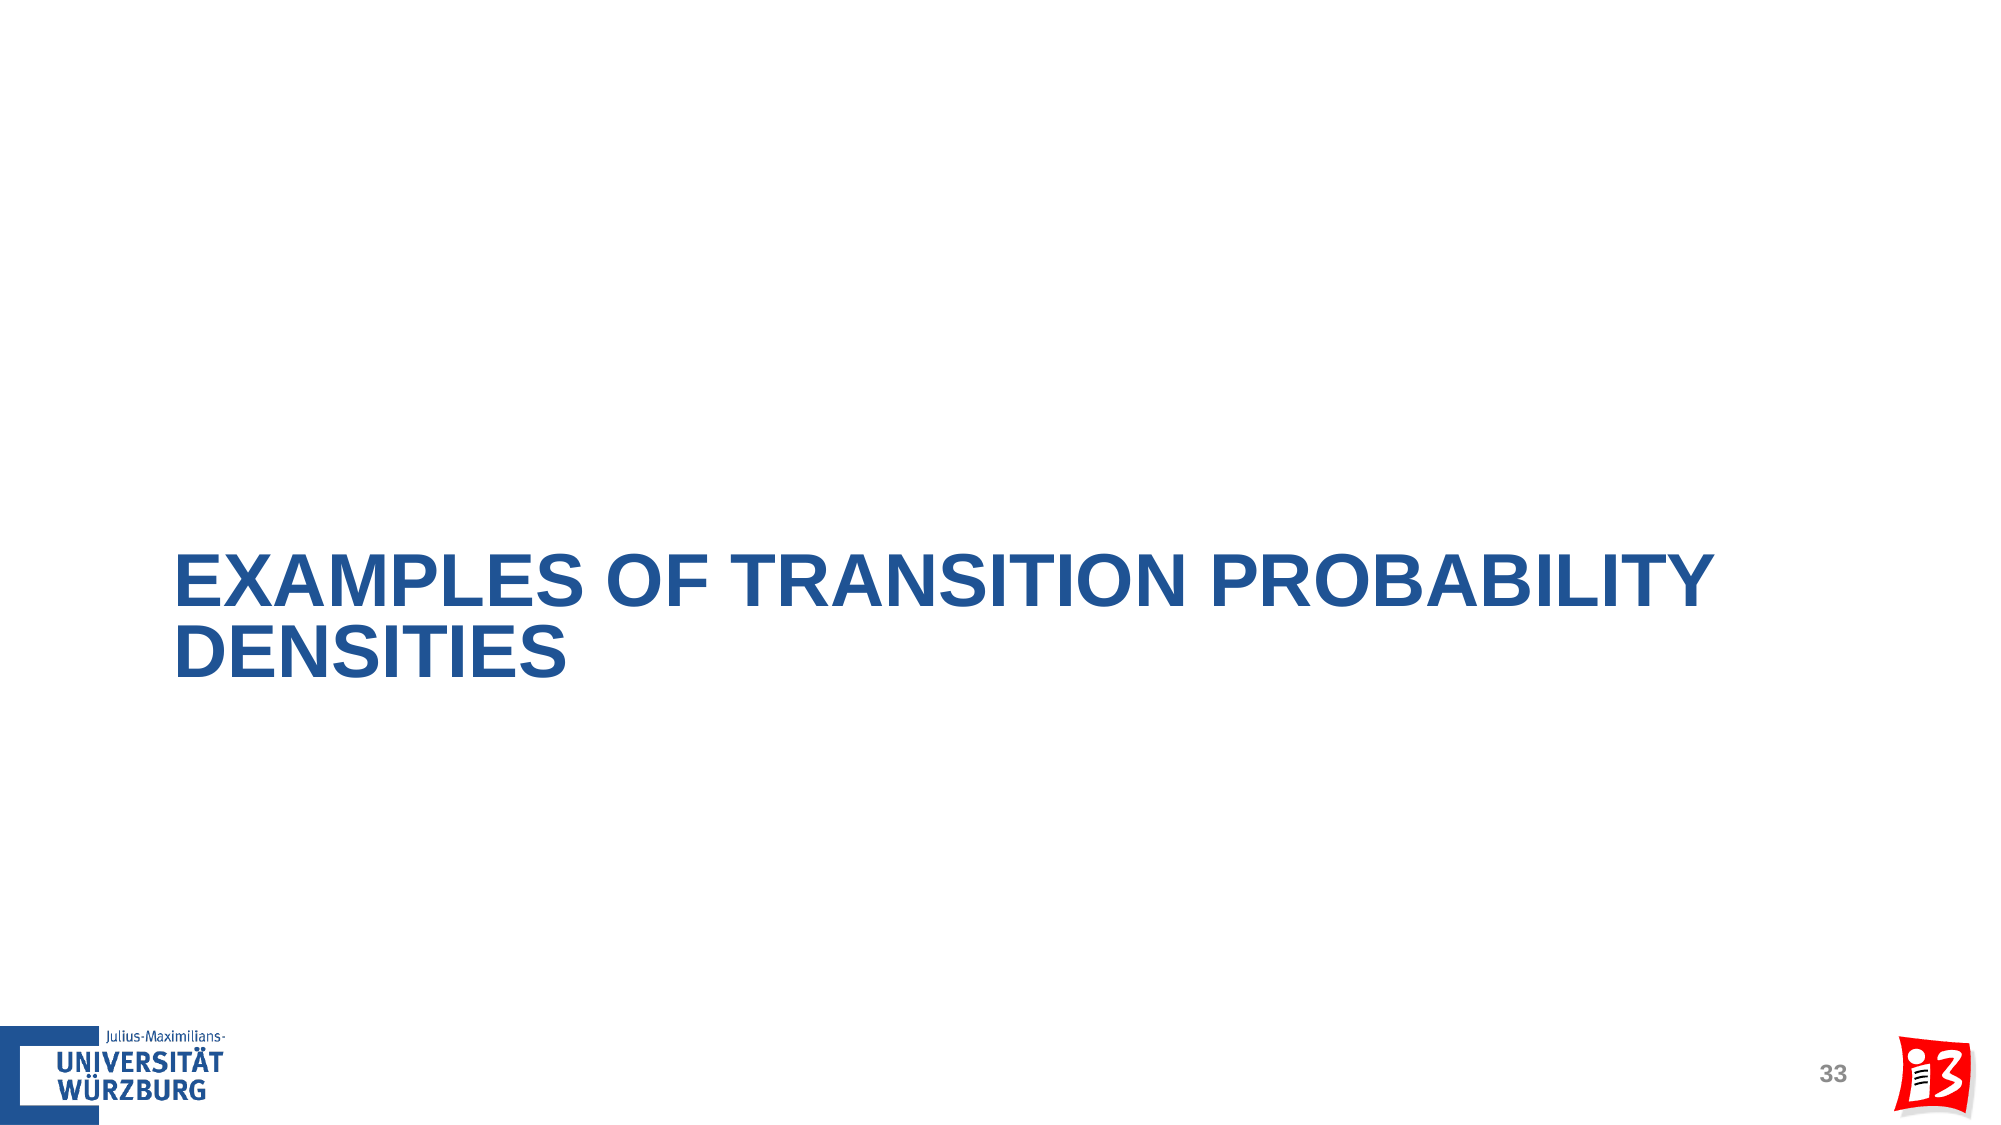

# Examples of Transition Probability Densities

33